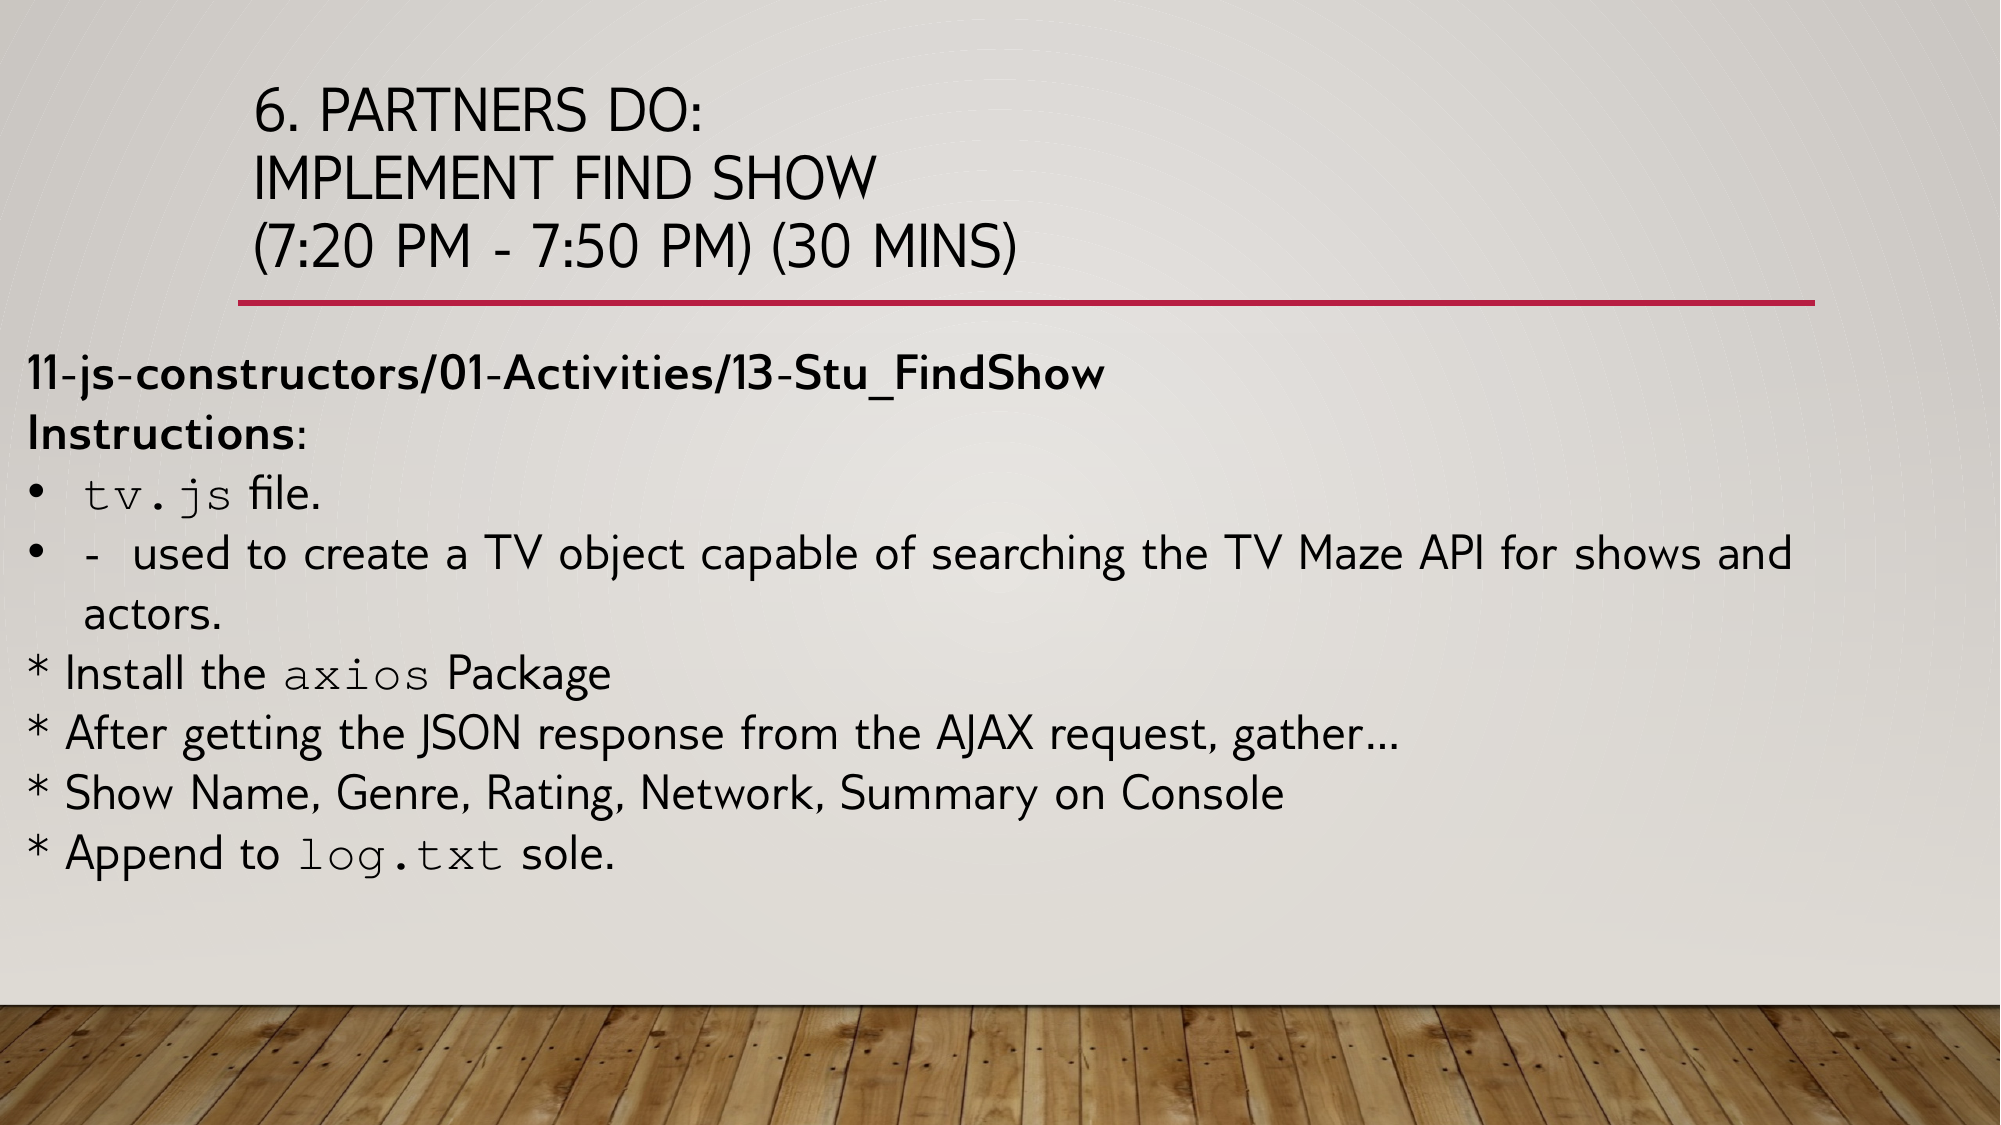

# 6. Partners Do: Implement Find Show (7:20 PM - 7:50 PM) (30 mins)
11-js-constructors/01-Activities/13-Stu_FindShow
Instructions:
tv.js file.
-  used to create a TV object capable of searching the TV Maze API for shows and actors.
* Install the axios Package
* After getting the JSON response from the AJAX request, gather…
* Show Name, Genre, Rating, Network, Summary on Console
* Append to log.txt sole.